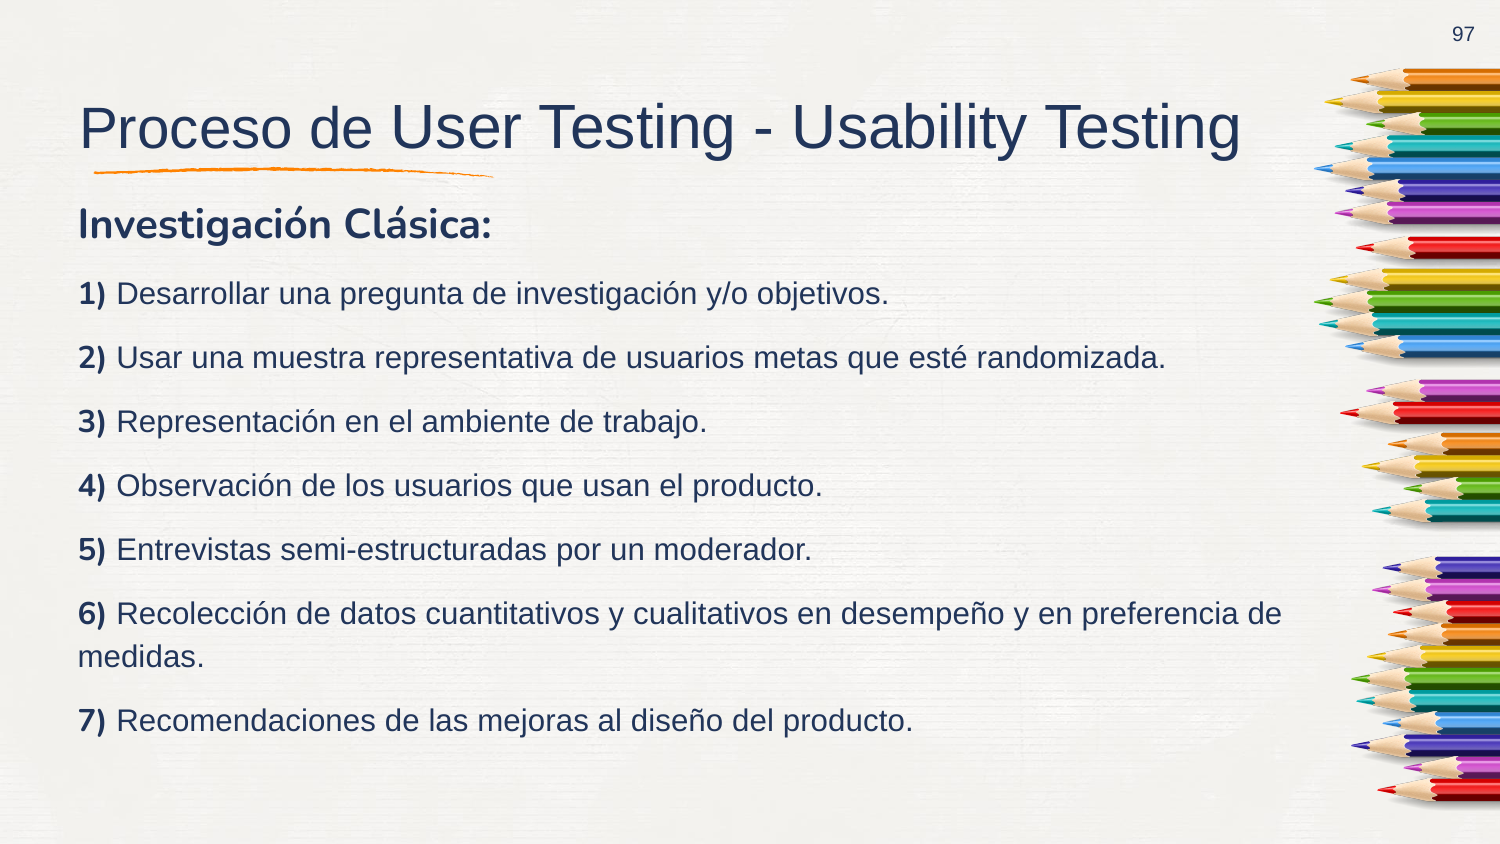

# Proceso de User Testing - Usability Testing
97
Investigación Clásica:
1) Desarrollar una pregunta de investigación y/o objetivos.
2) Usar una muestra representativa de usuarios metas que esté randomizada.
3) Representación en el ambiente de trabajo.
4) Observación de los usuarios que usan el producto.
5) Entrevistas semi-estructuradas por un moderador.
6) Recolección de datos cuantitativos y cualitativos en desempeño y en preferencia de medidas.
7) Recomendaciones de las mejoras al diseño del producto.